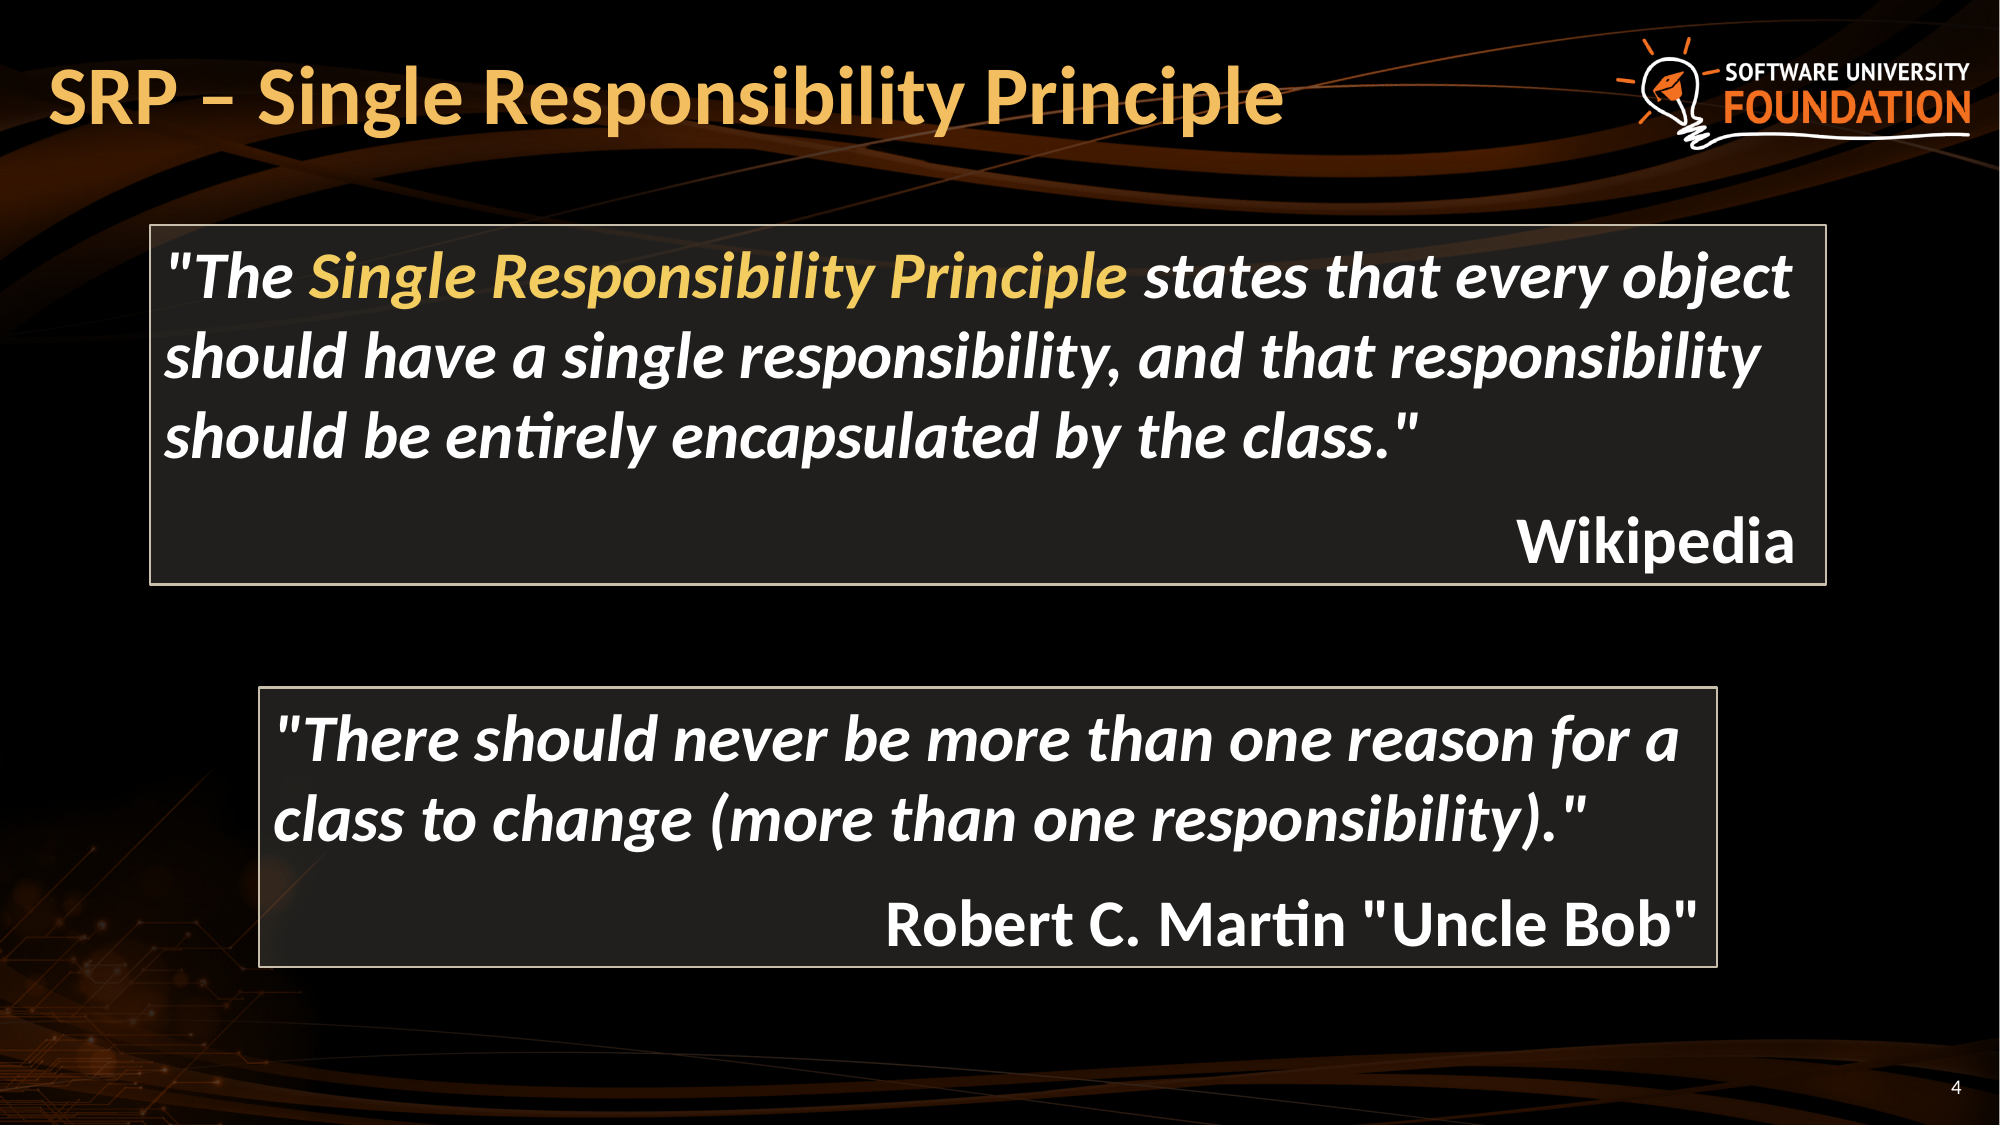

# SRP – Single Responsibility Principle
"The Single Responsibility Principle states that every object should have a single responsibility, and that responsibility should be entirely encapsulated by the class."
Wikipedia
"There should never be more than one reason for a class to change (more than one responsibility)."
Robert C. Martin "Uncle Bob"
4